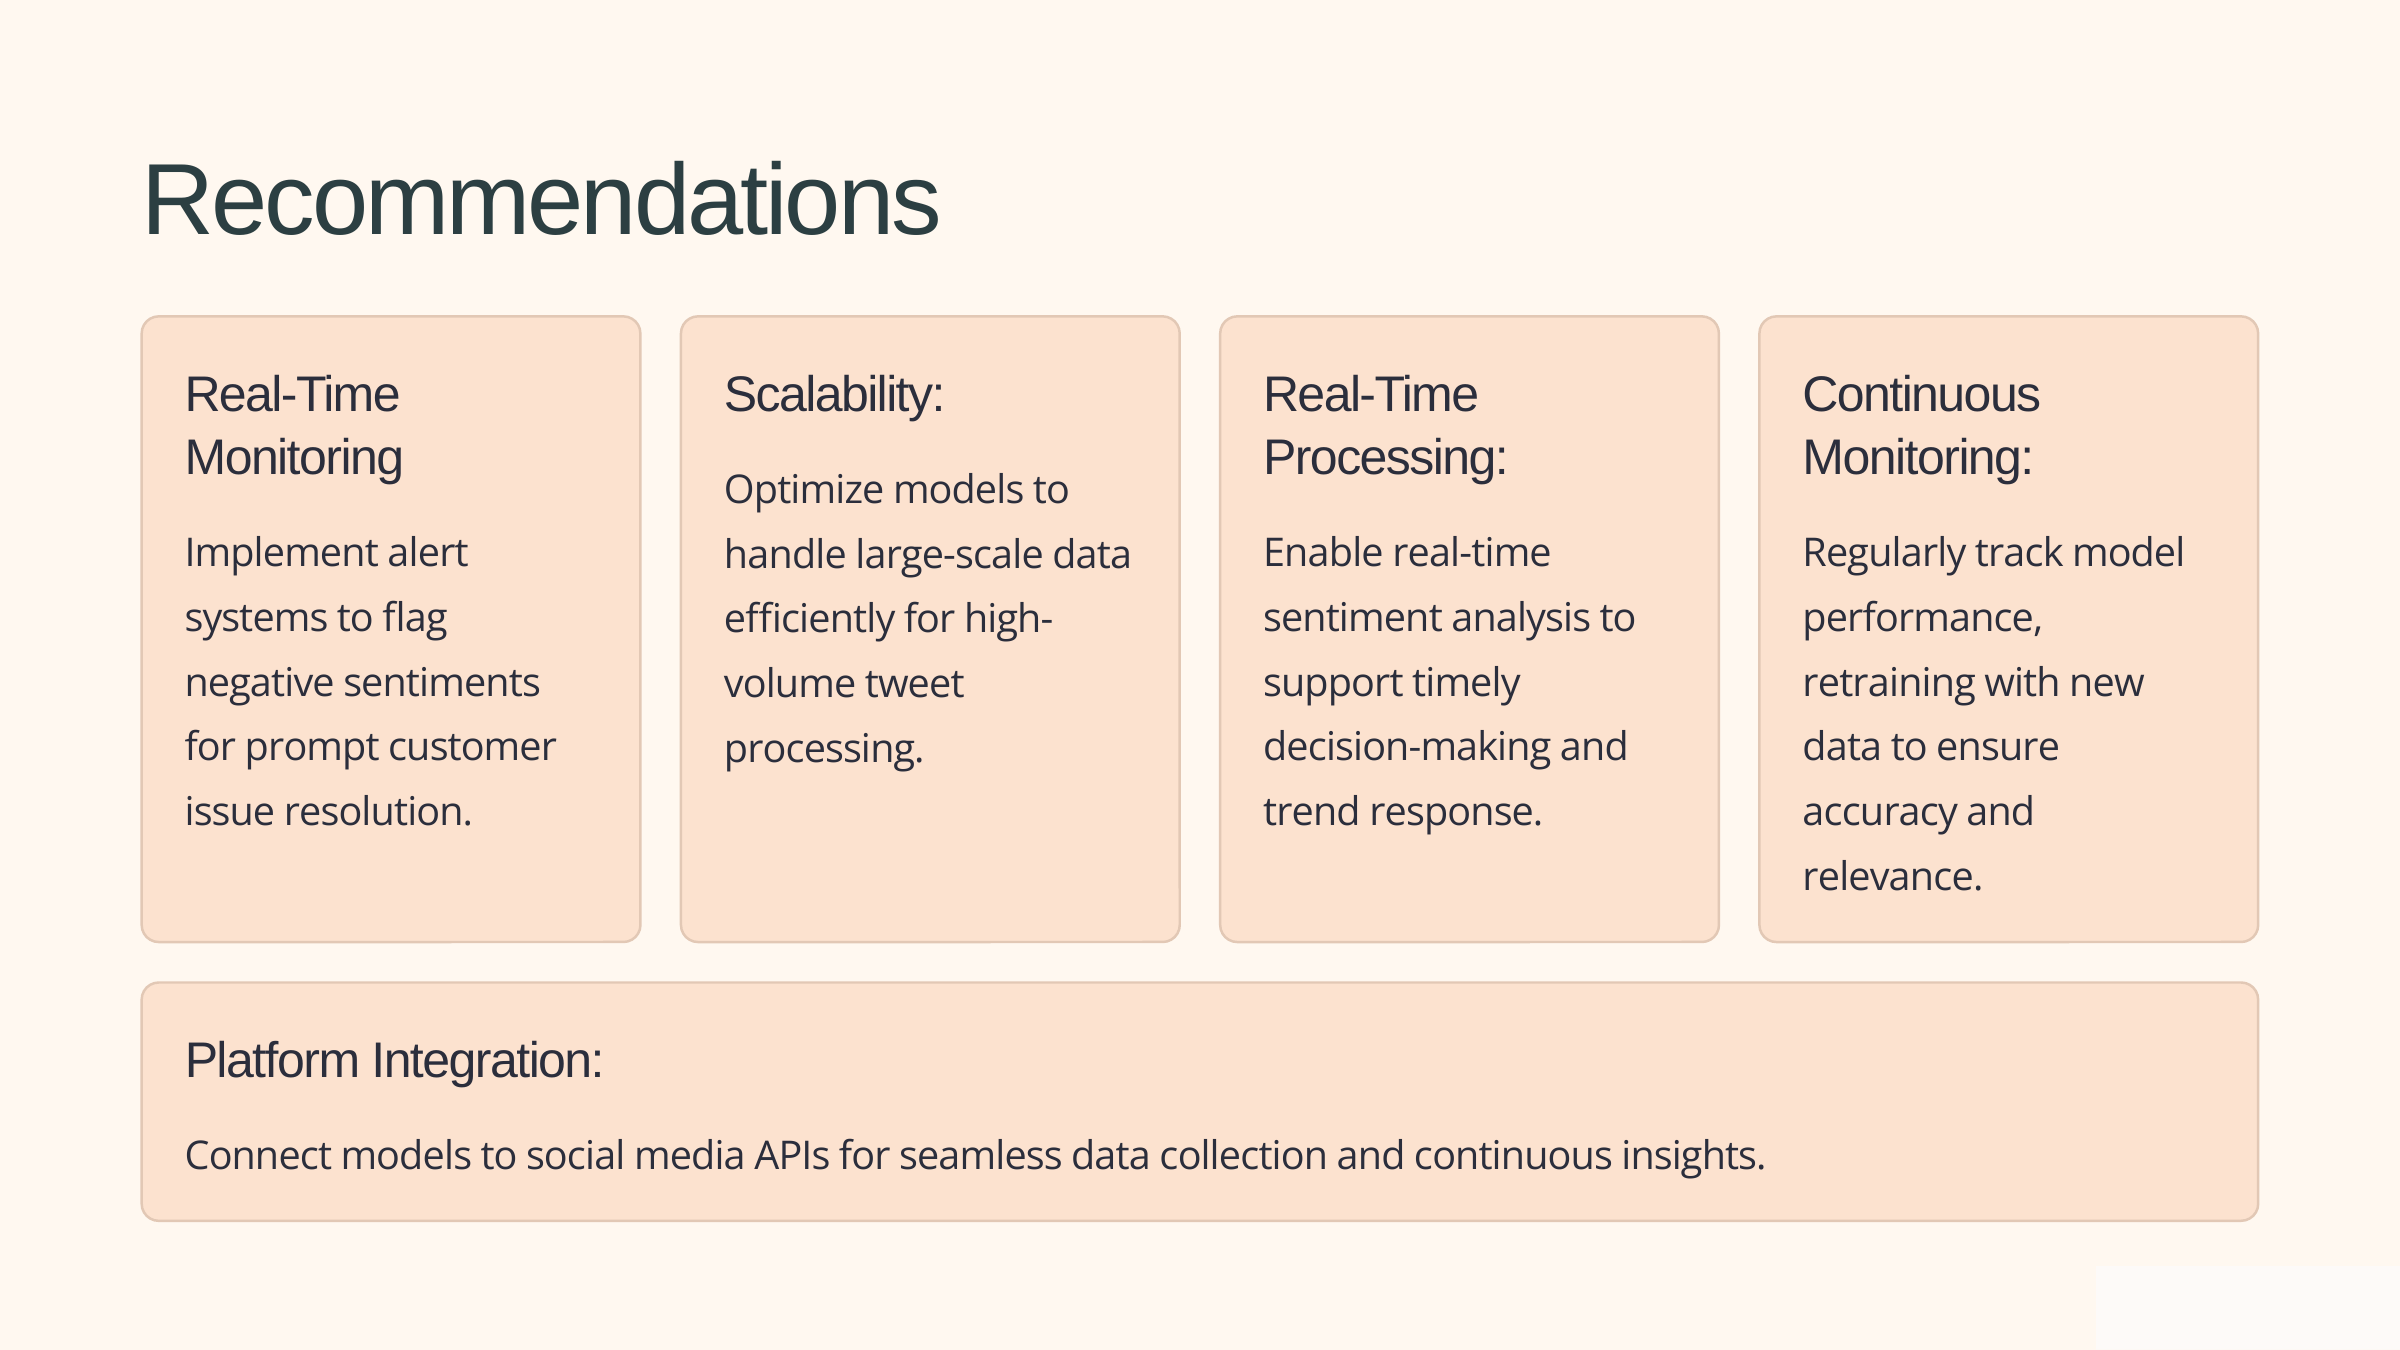

Recommendations

Real-Time Monitoring
Scalability:
Real-Time Processing:
Continuous Monitoring:
Optimize models to handle large-scale data efficiently for high-volume tweet processing.
Implement alert systems to flag negative sentiments for prompt customer issue resolution.
Enable real-time sentiment analysis to support timely decision-making and trend response.
Regularly track model performance, retraining with new data to ensure accuracy and relevance.

Platform Integration:
Connect models to social media APIs for seamless data collection and continuous insights.